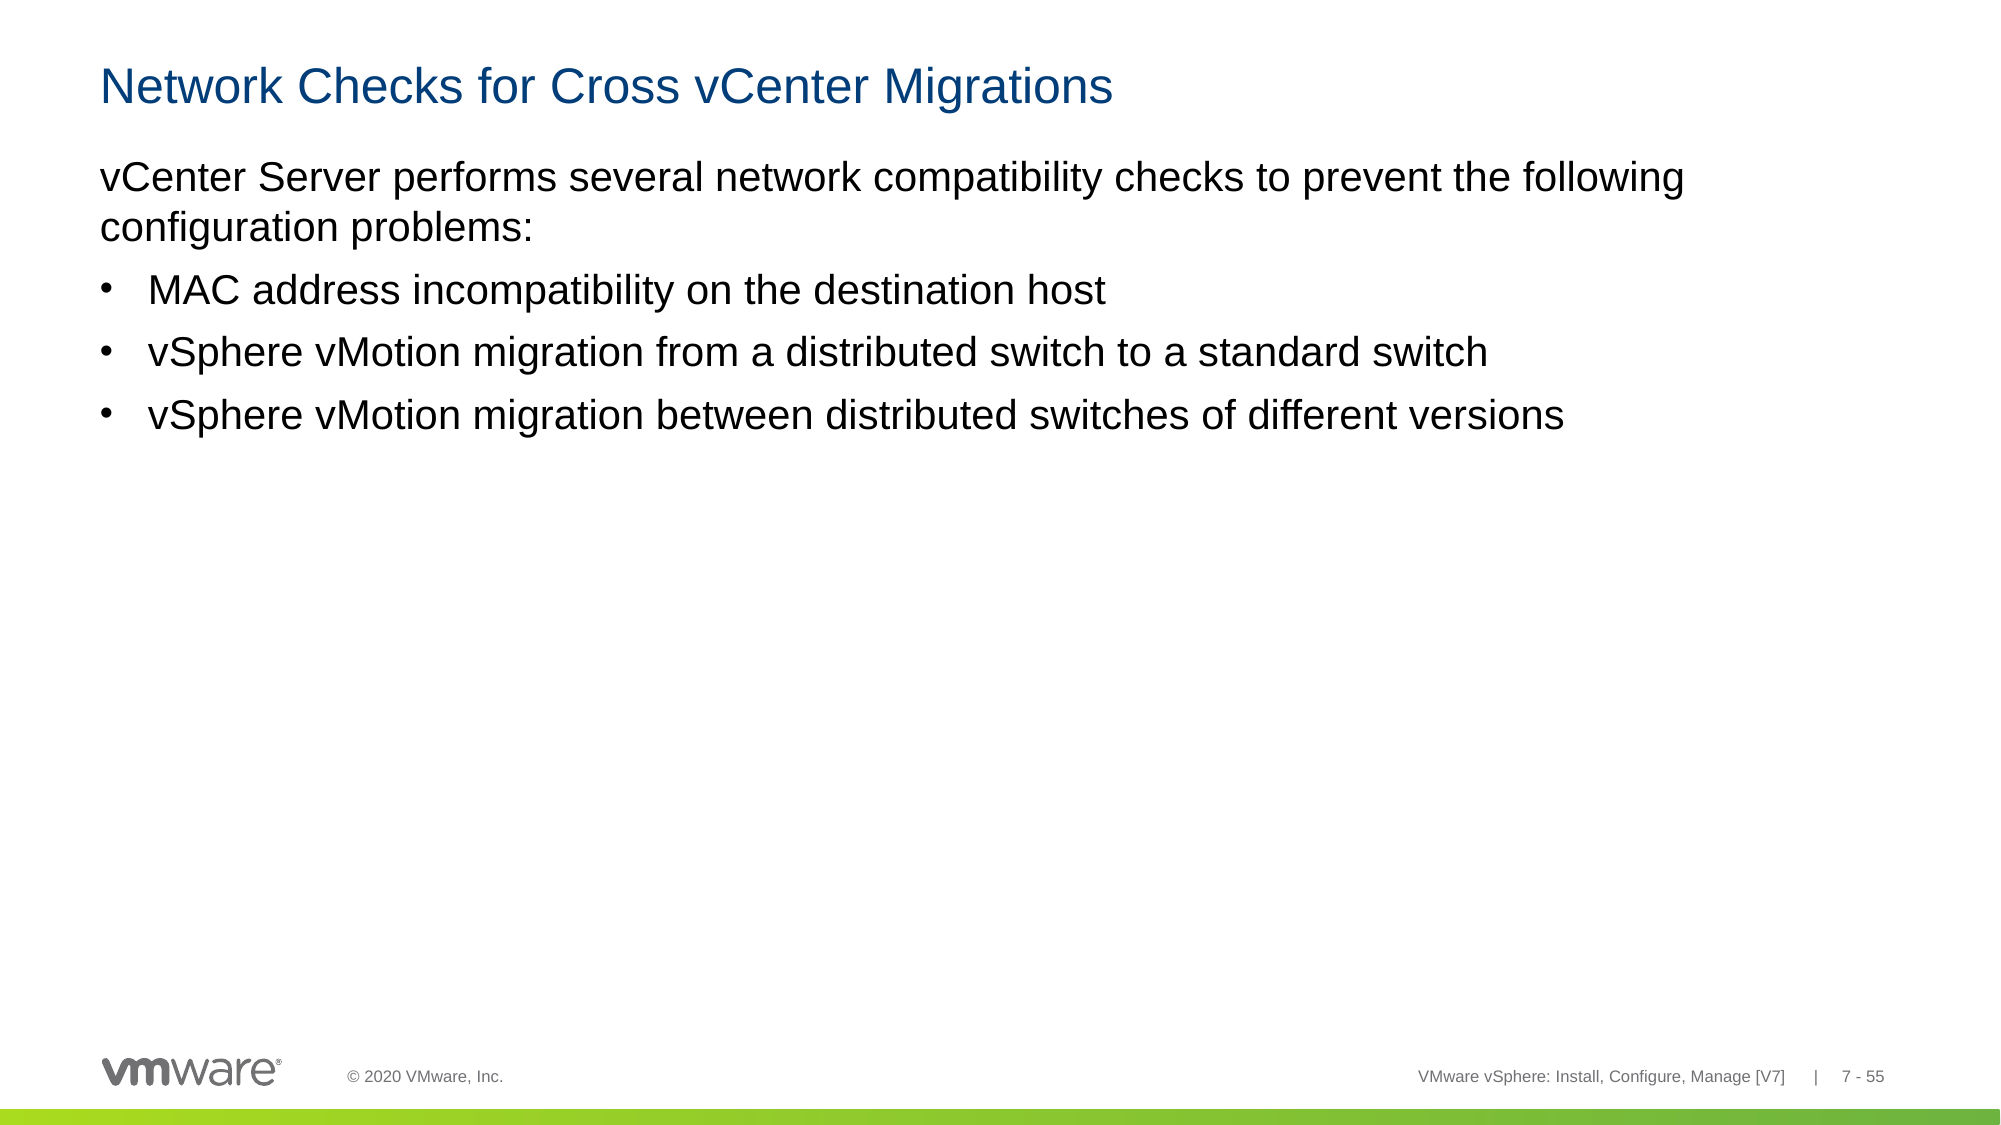

# Network Checks for Cross vCenter Migrations
vCenter Server performs several network compatibility checks to prevent the following configuration problems:
MAC address incompatibility on the destination host
vSphere vMotion migration from a distributed switch to a standard switch
vSphere vMotion migration between distributed switches of different versions
VMware vSphere: Install, Configure, Manage [V7]      |     7 - 55